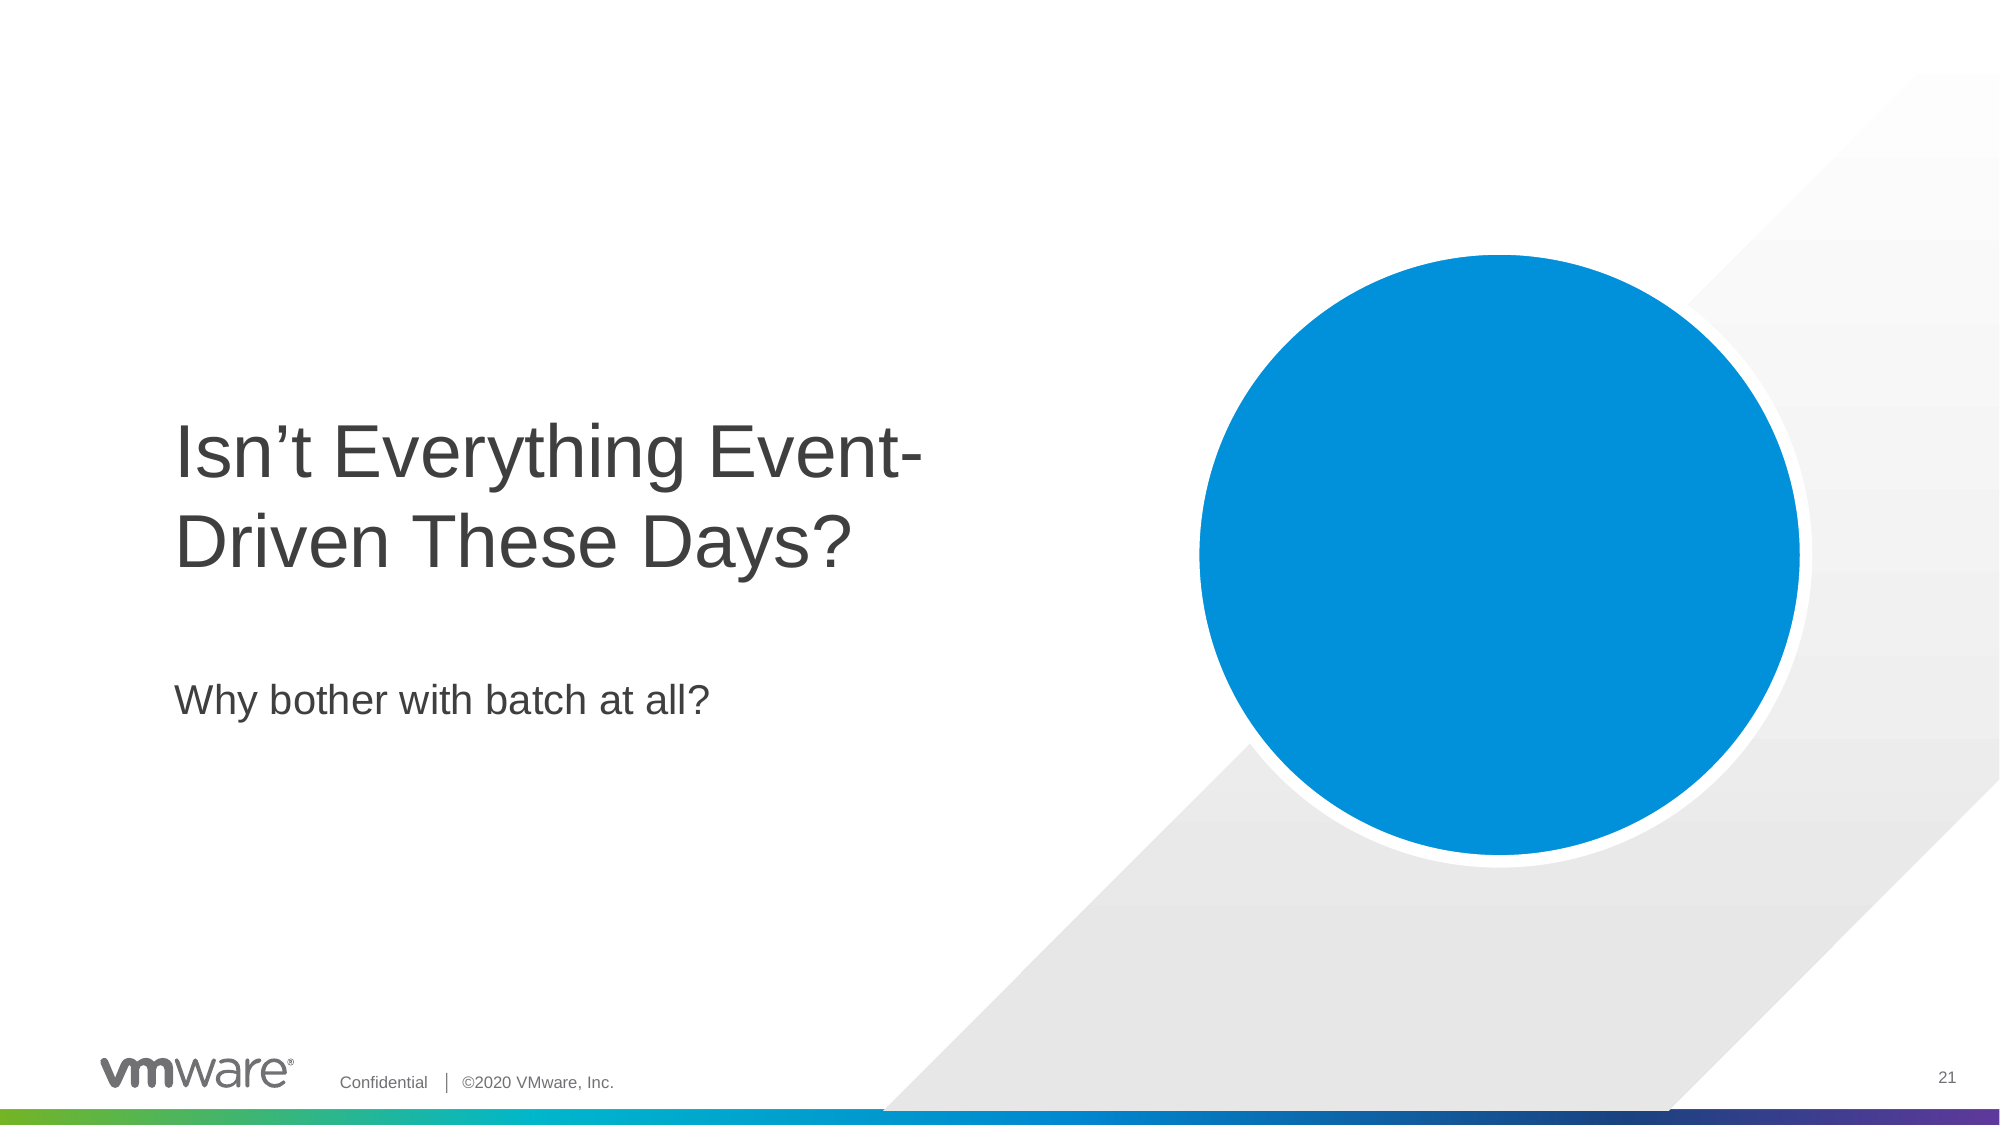

Isn’t Everything Event-Driven These Days?

Why bother with batch at all?